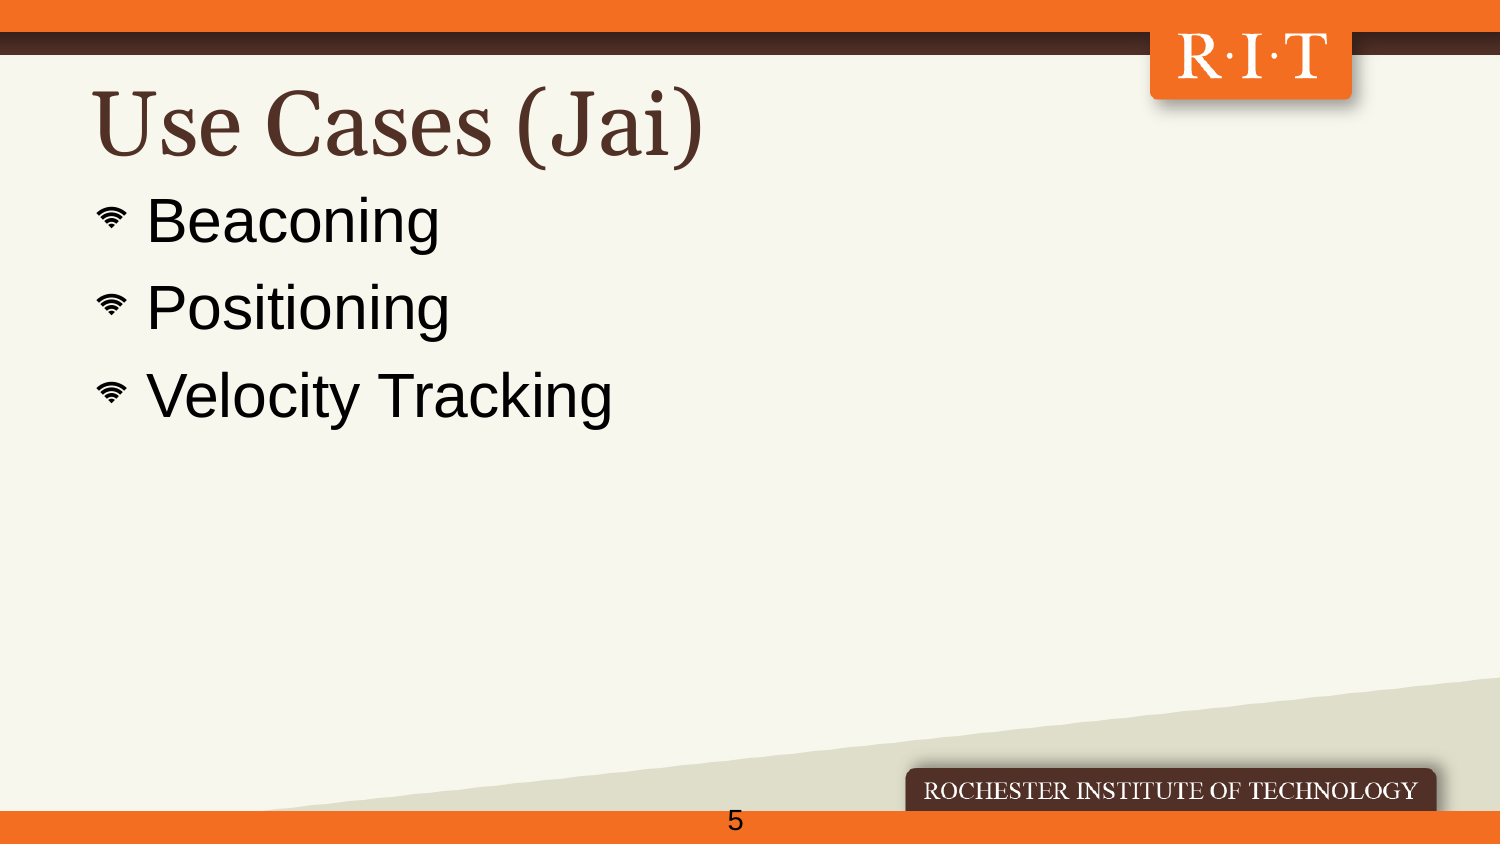

# Use Cases (Jai)
Beaconing
Positioning
Velocity Tracking

5